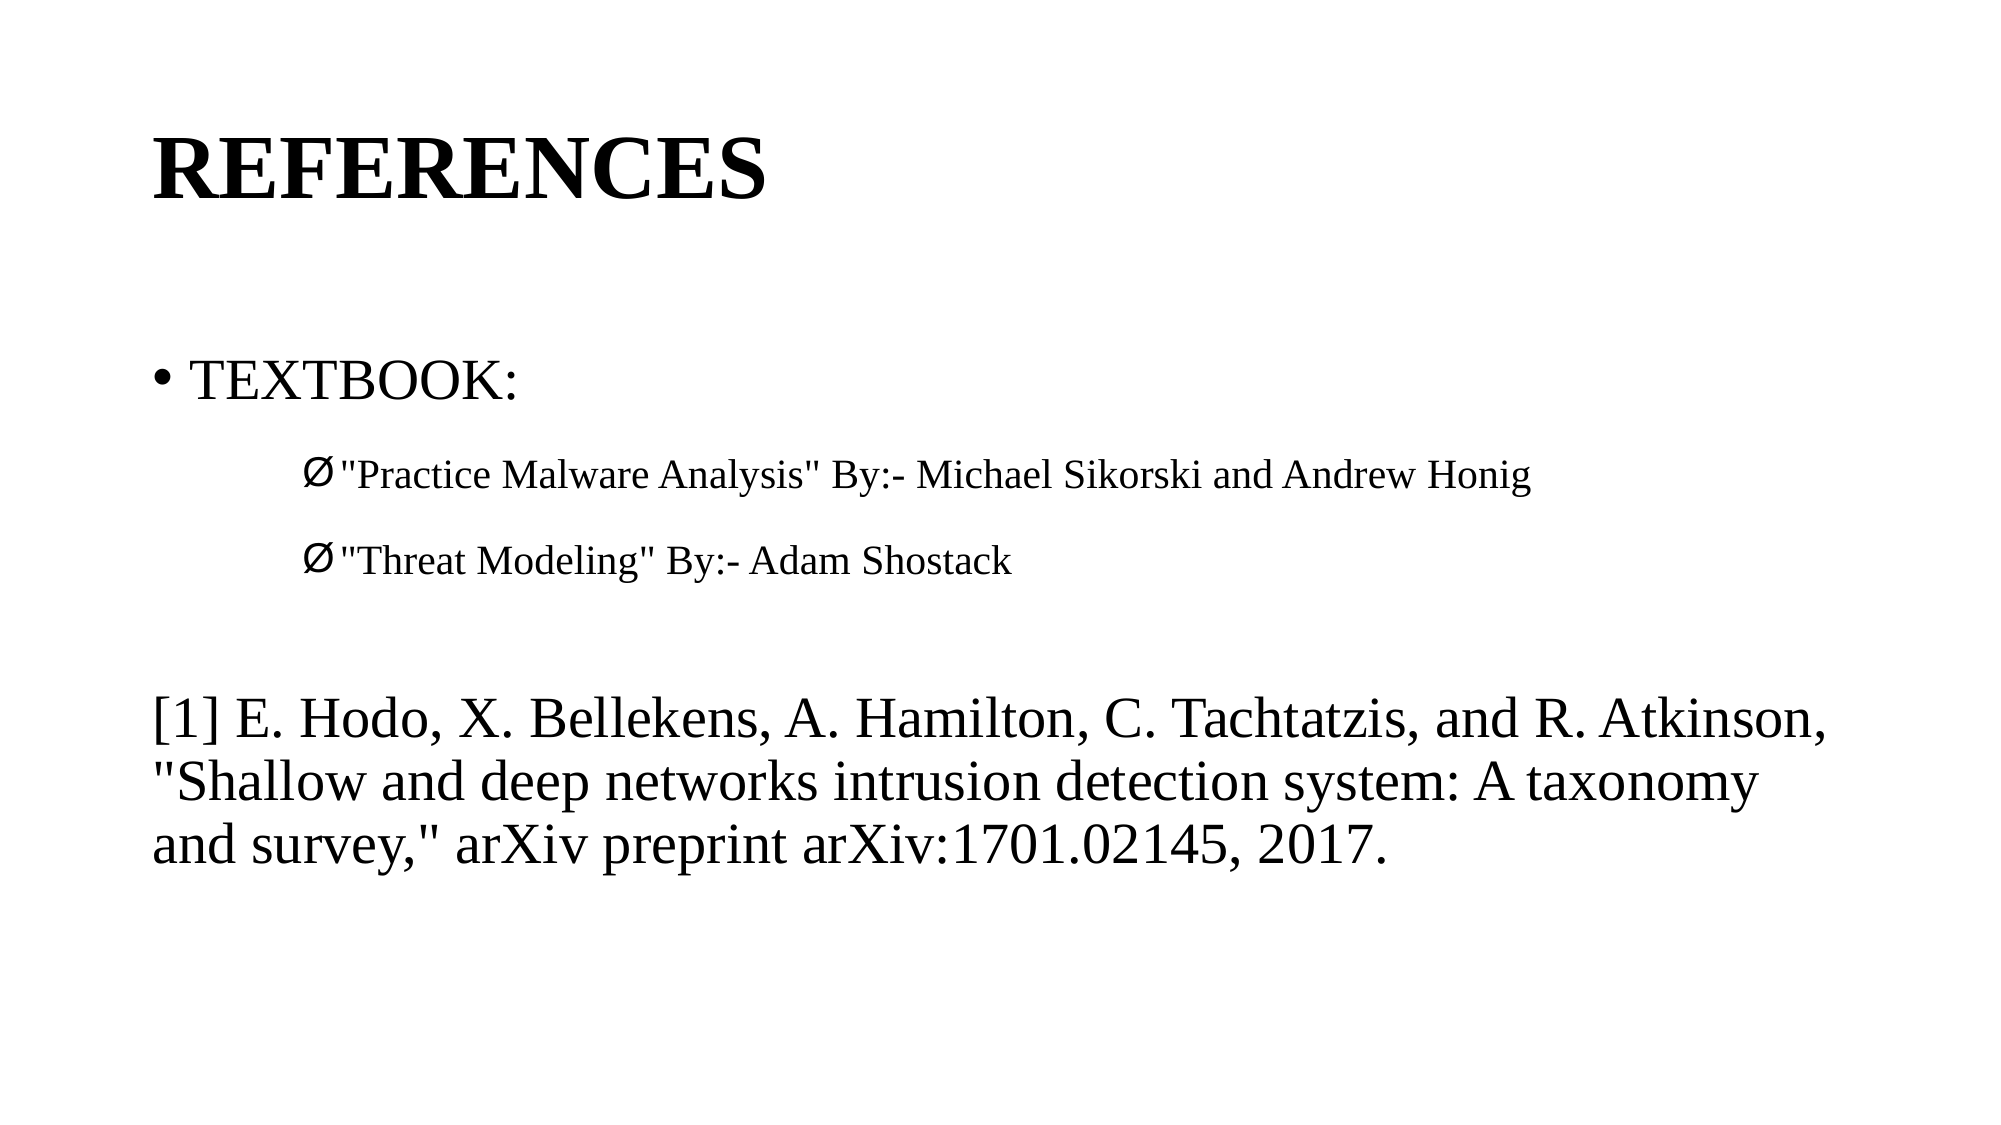

# REFERENCES
TEXTBOOK:
"Practice Malware Analysis" By:- Michael Sikorski and Andrew Honig
"Threat Modeling" By:- Adam Shostack

[1] E. Hodo, X. Bellekens, A. Hamilton, C. Tachtatzis, and R. Atkinson, "Shallow and deep networks intrusion detection system: A taxonomy and survey," arXiv preprint arXiv:1701.02145, 2017.